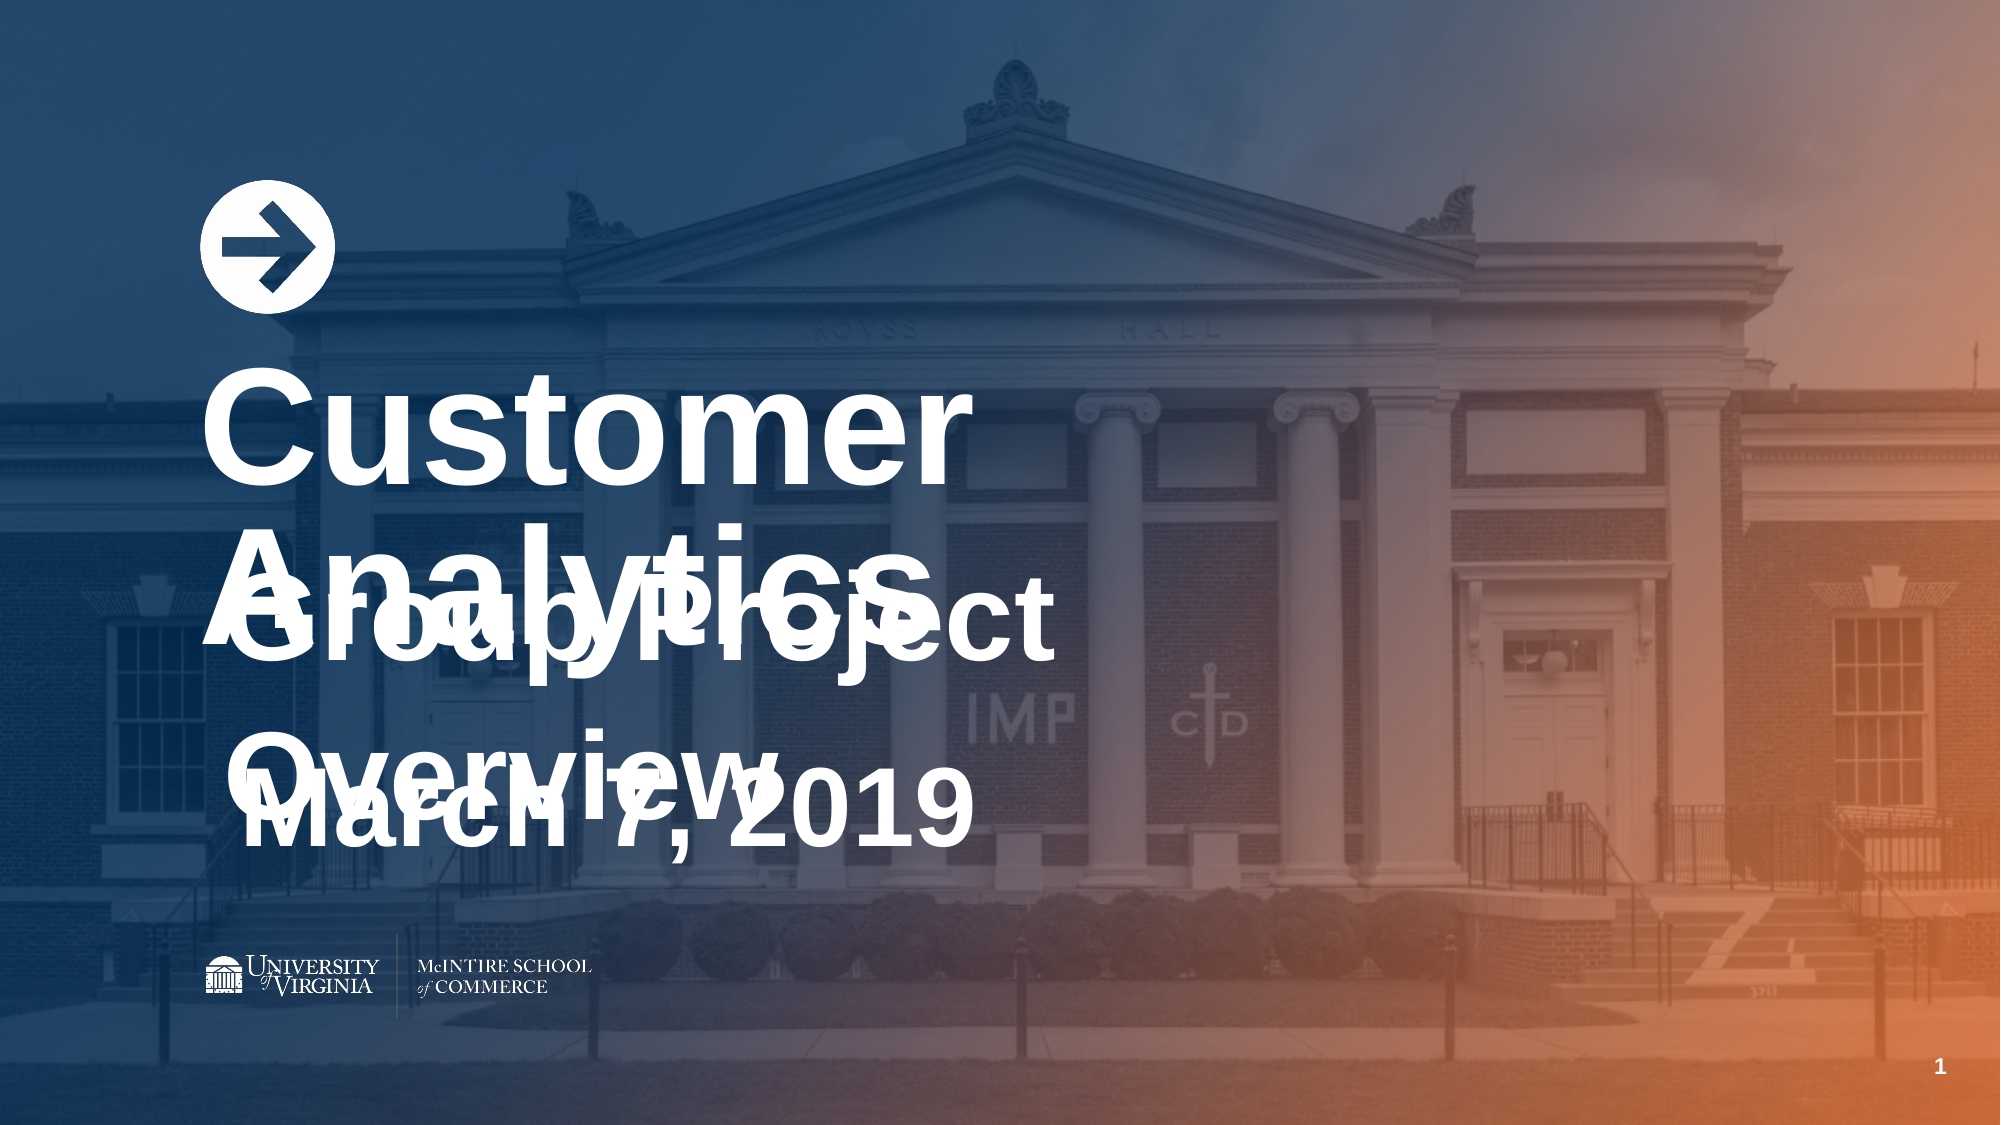

# Customer Analytics
Group Project Overview
March 7, 2019
1